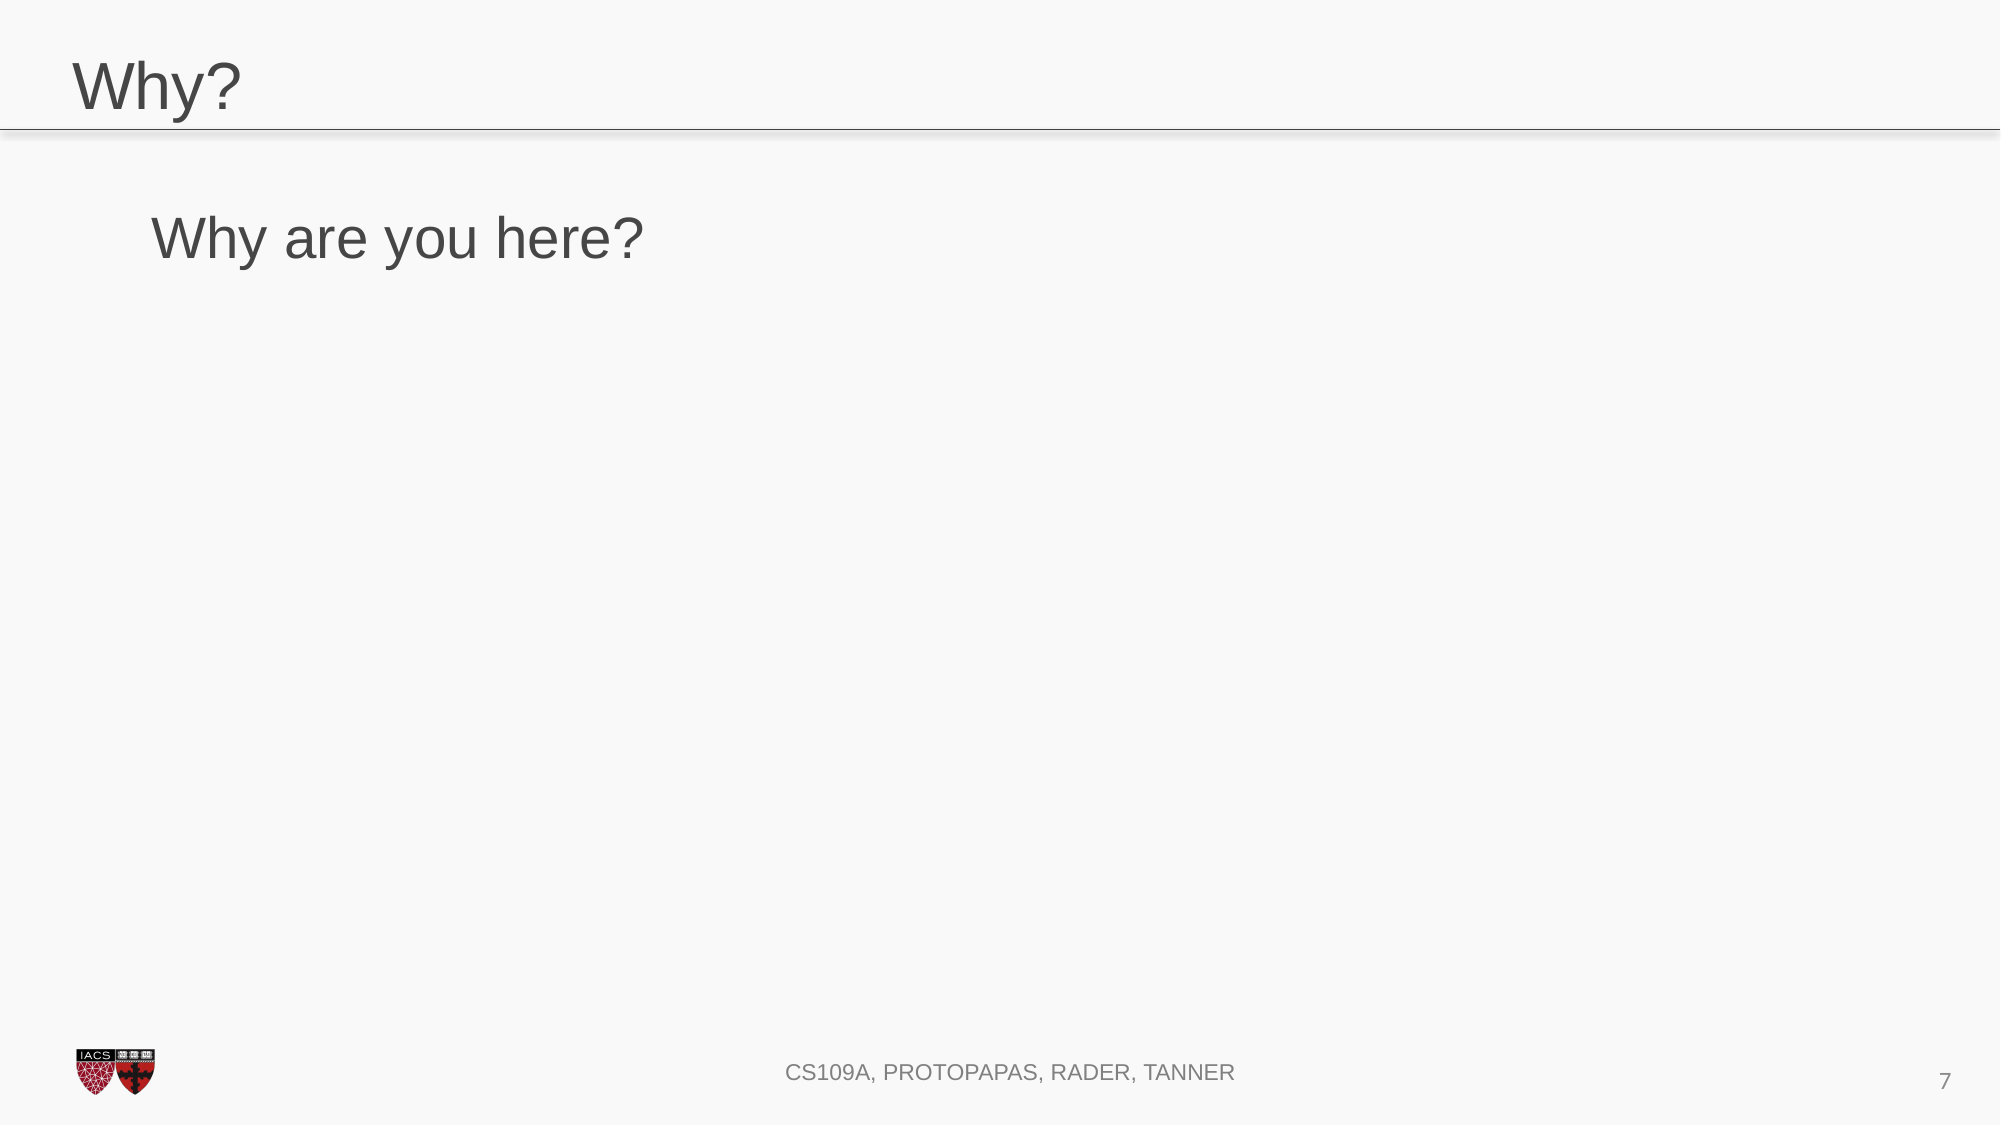

# Why?
Why are you here?
7